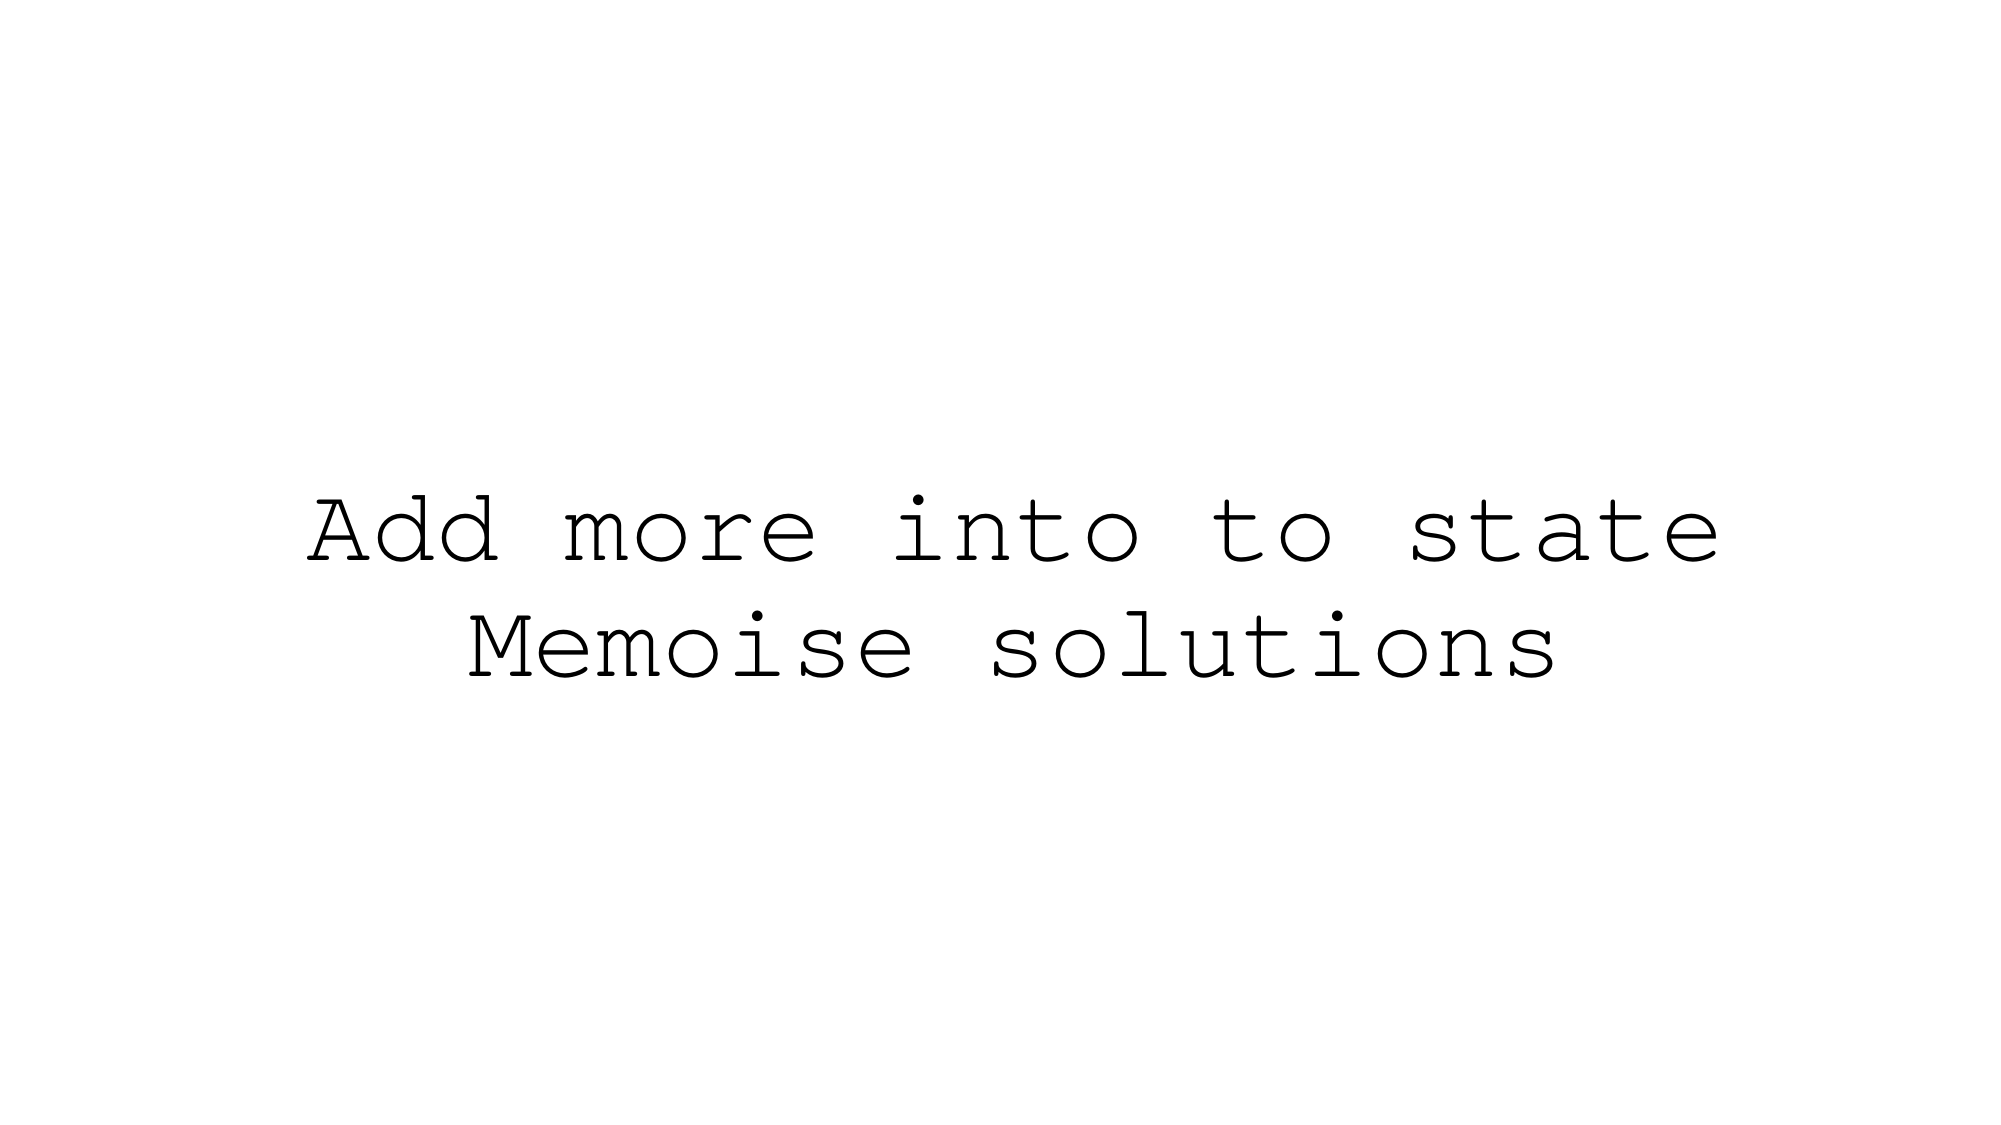

# Add more into to state Memoise solutions